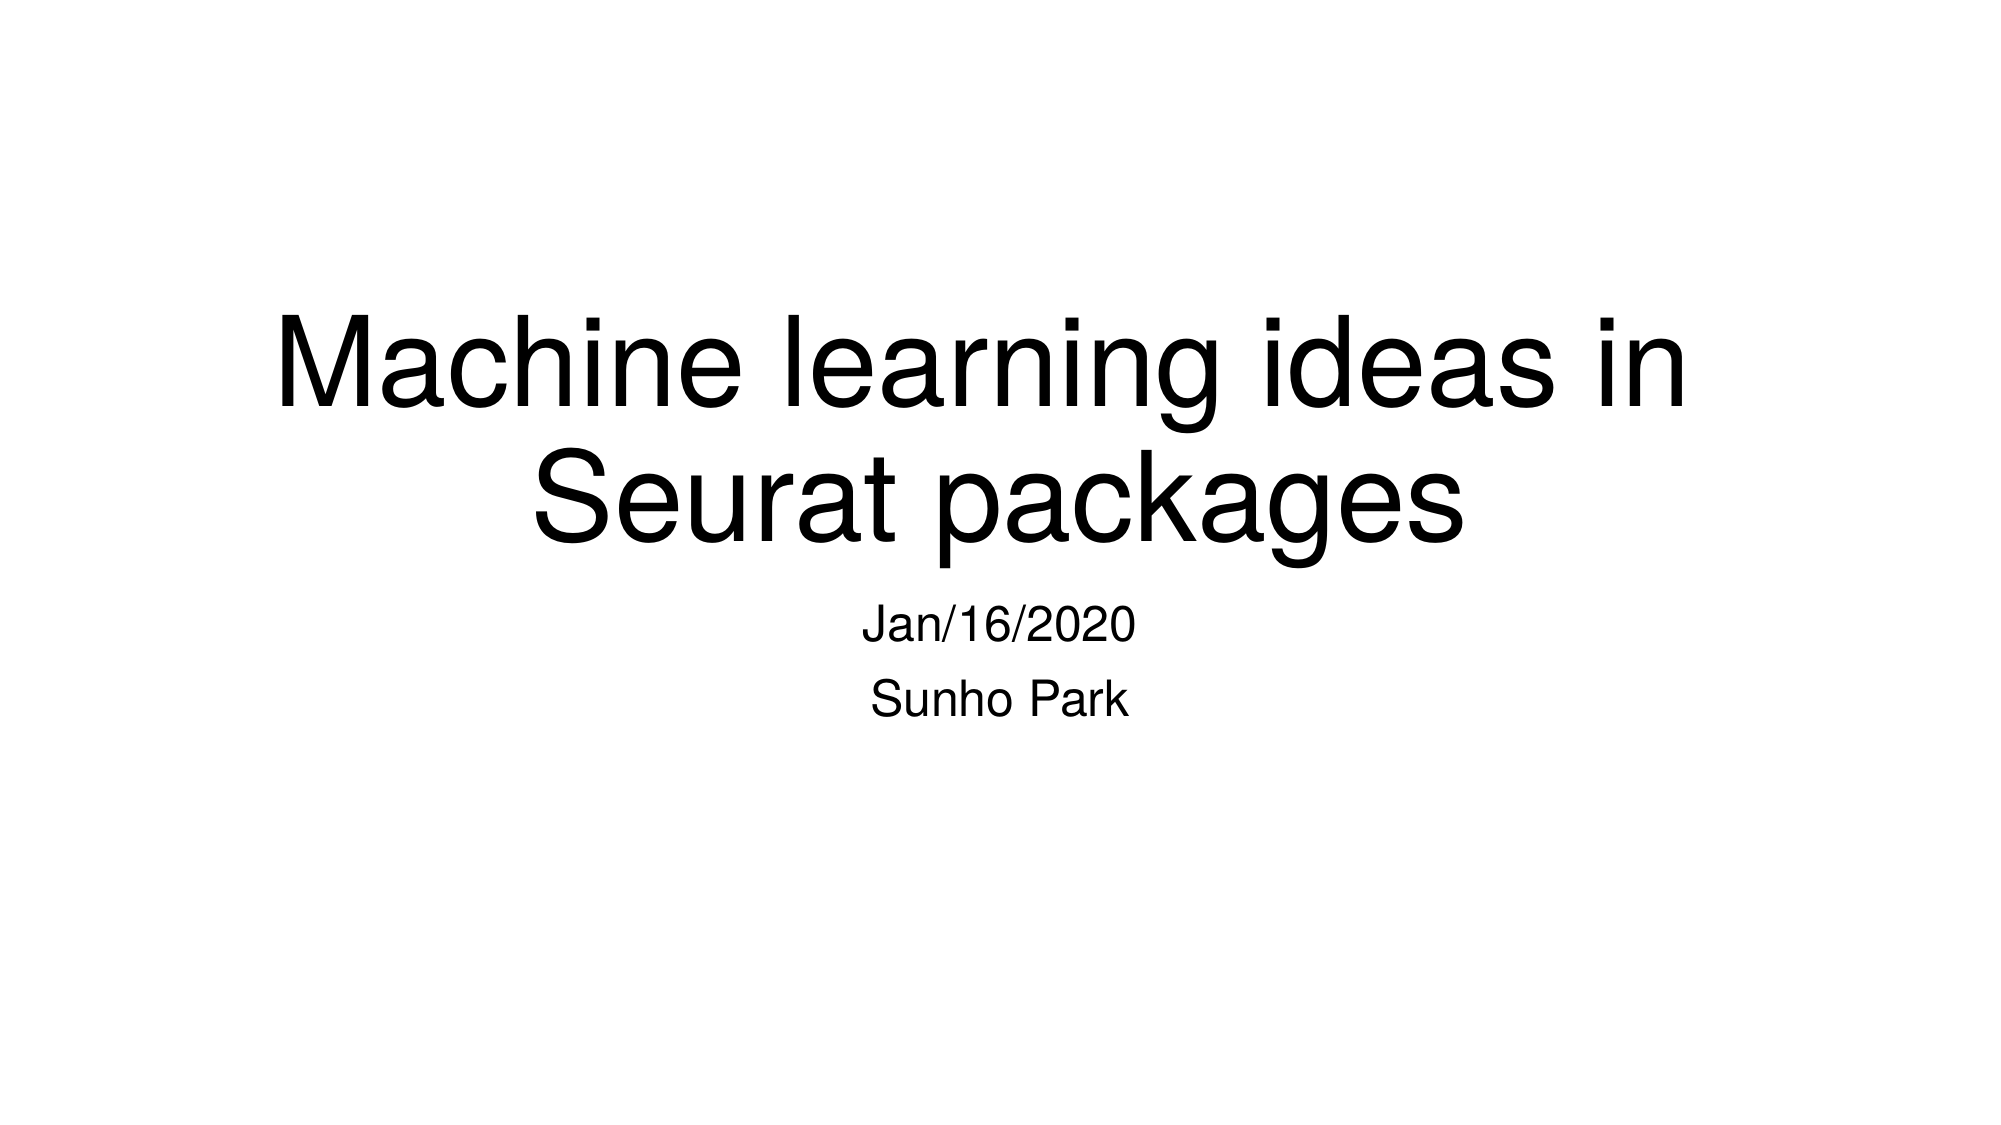

# Machine learning ideas in Seurat packages
Jan/16/2020
Sunho Park